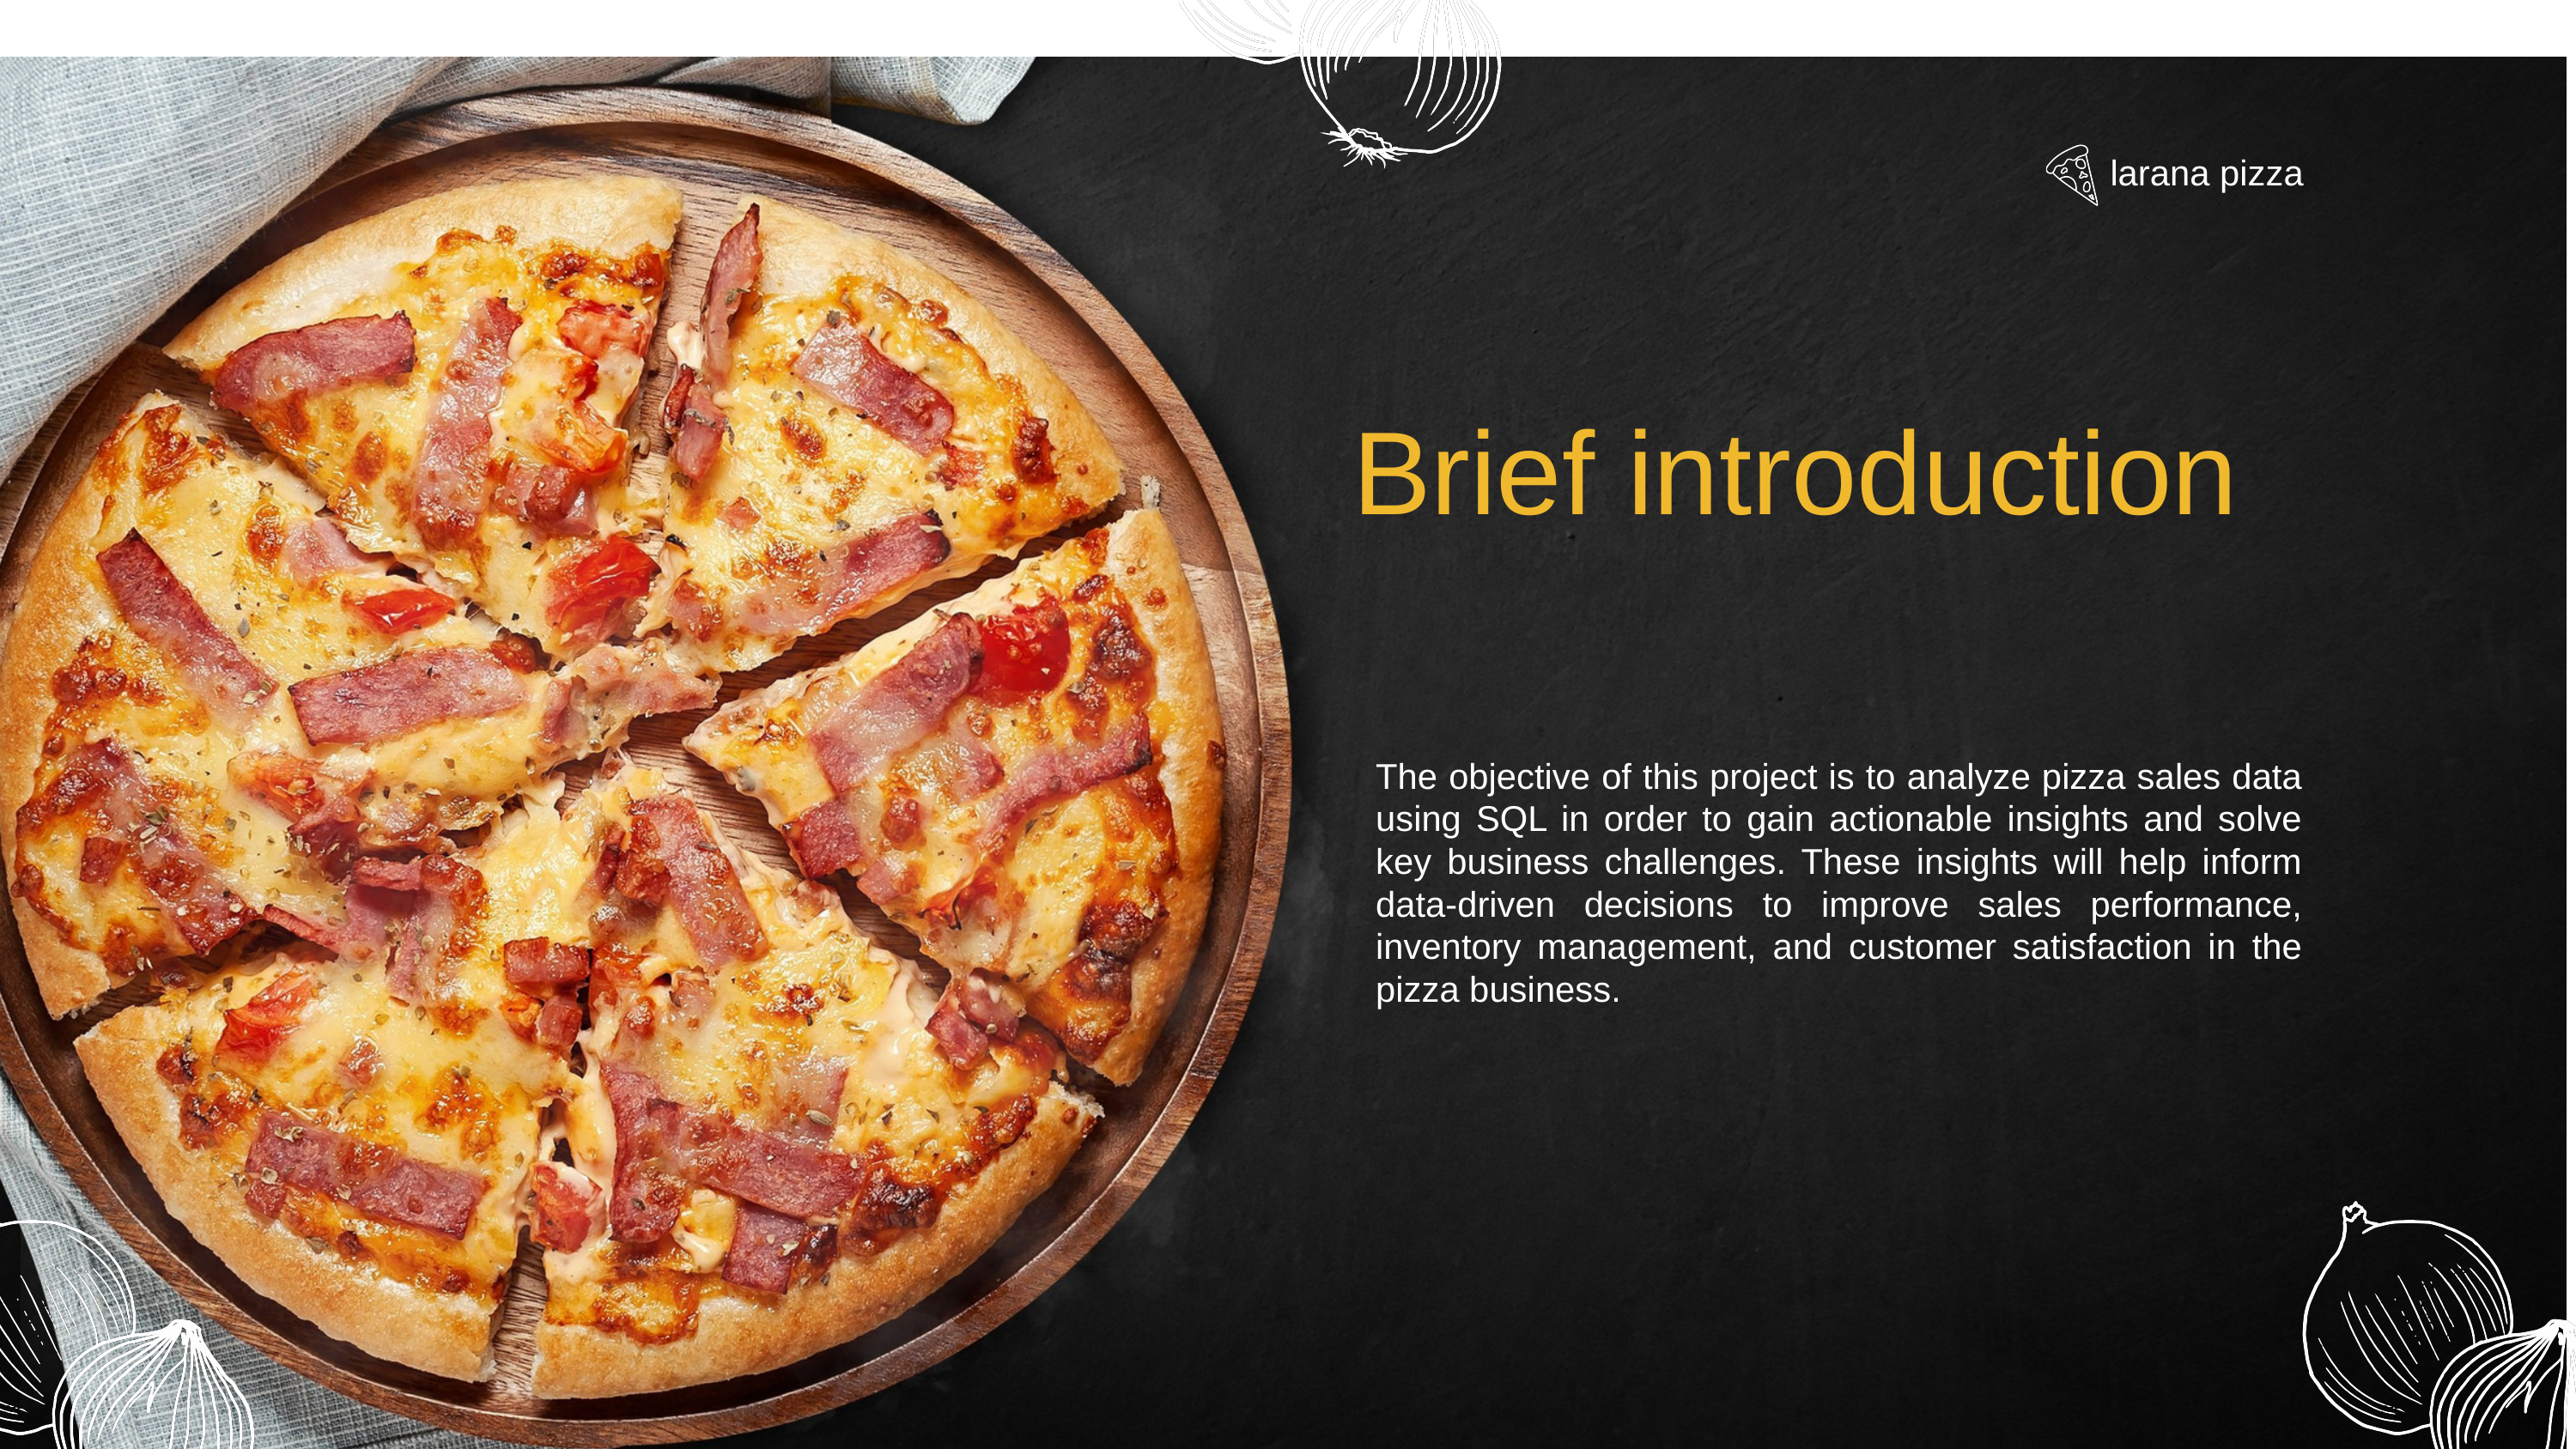

larana pizza
Brief introduction
The objective of this project is to analyze pizza sales data using SQL in order to gain actionable insights and solve key business challenges. These insights will help inform data-driven decisions to improve sales performance, inventory management, and customer satisfaction in the pizza business.